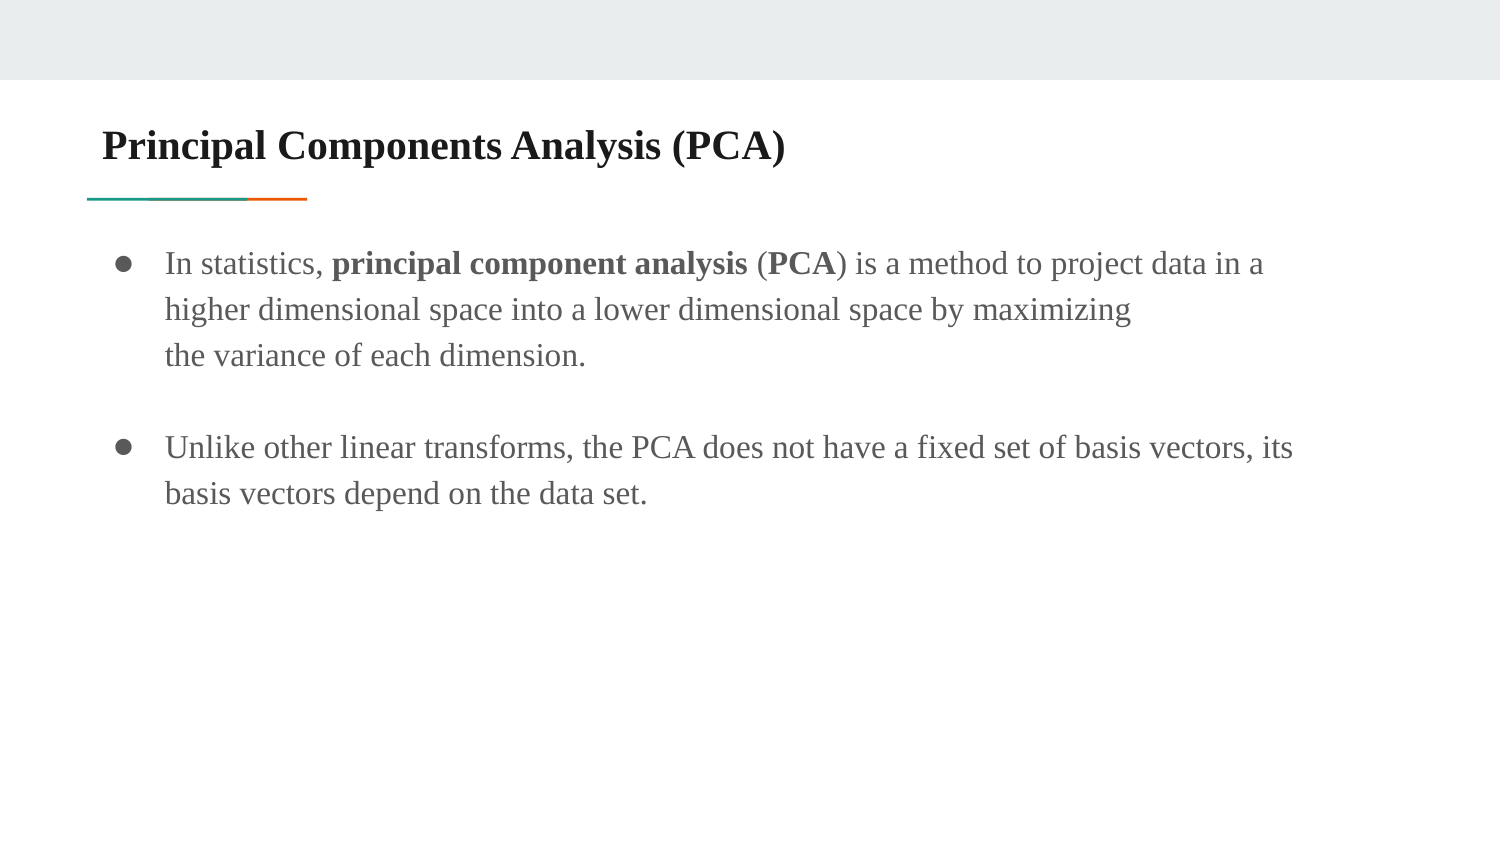

# Principal Components Analysis (PCA)
In statistics, principal component analysis (PCA) is a method to project data in a higher dimensional space into a lower dimensional space by maximizing the variance of each dimension.

Unlike other linear transforms, the PCA does not have a fixed set of basis vectors, its basis vectors depend on the data set.